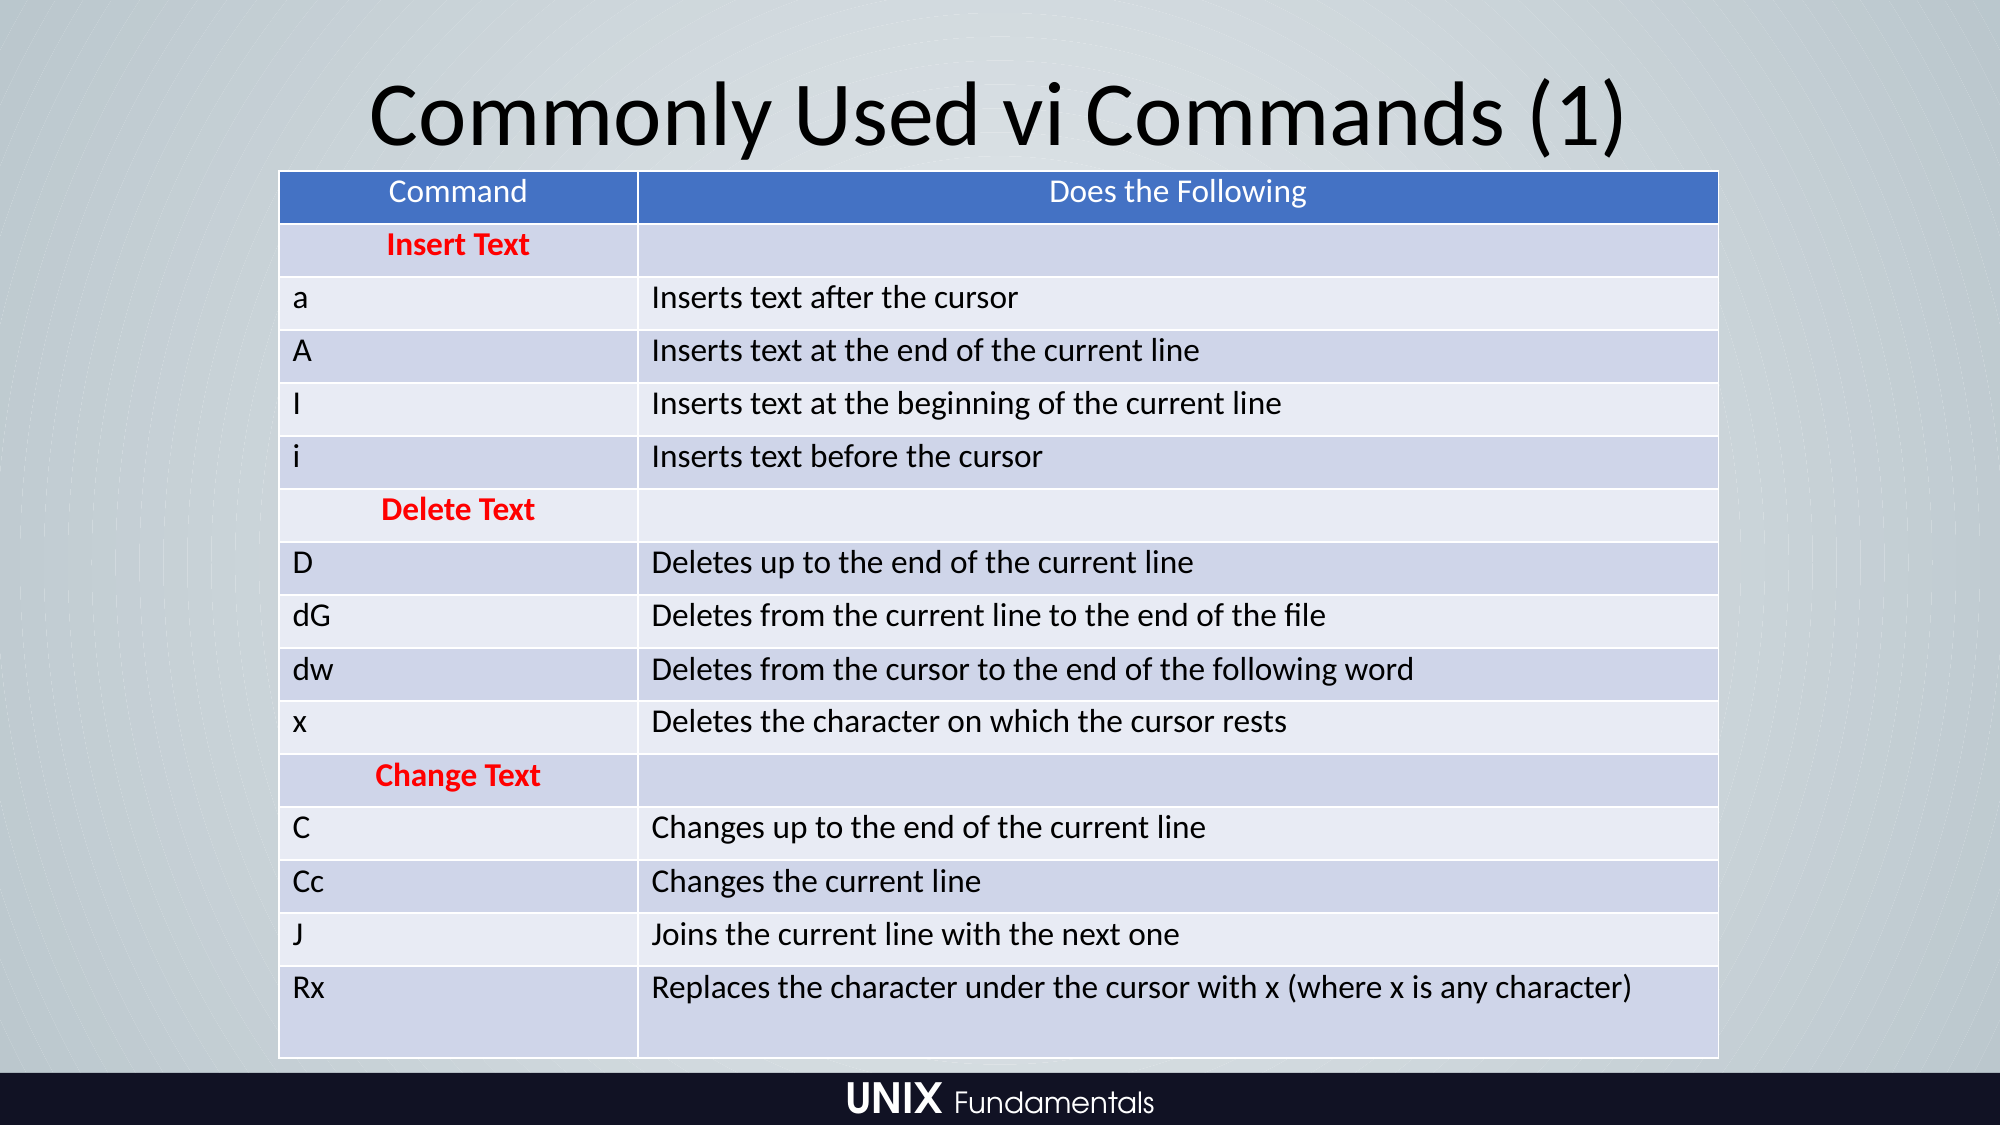

Commonly Used vi Commands (1)
| Command | Does the Following |
| --- | --- |
| Insert Text |  |
| a | Inserts text after the cursor |
| A | Inserts text at the end of the current line |
| I | Inserts text at the beginning of the current line |
| i | Inserts text before the cursor |
| Delete Text |  |
| D | Deletes up to the end of the current line |
| dG | Deletes from the current line to the end of the file |
| dw | Deletes from the cursor to the end of the following word |
| x | Deletes the character on which the cursor rests |
| Change Text |  |
| C | Changes up to the end of the current line |
| Cc | Changes the current line |
| J | Joins the current line with the next one |
| Rx | Replaces the character under the cursor with x (where x is any character) |